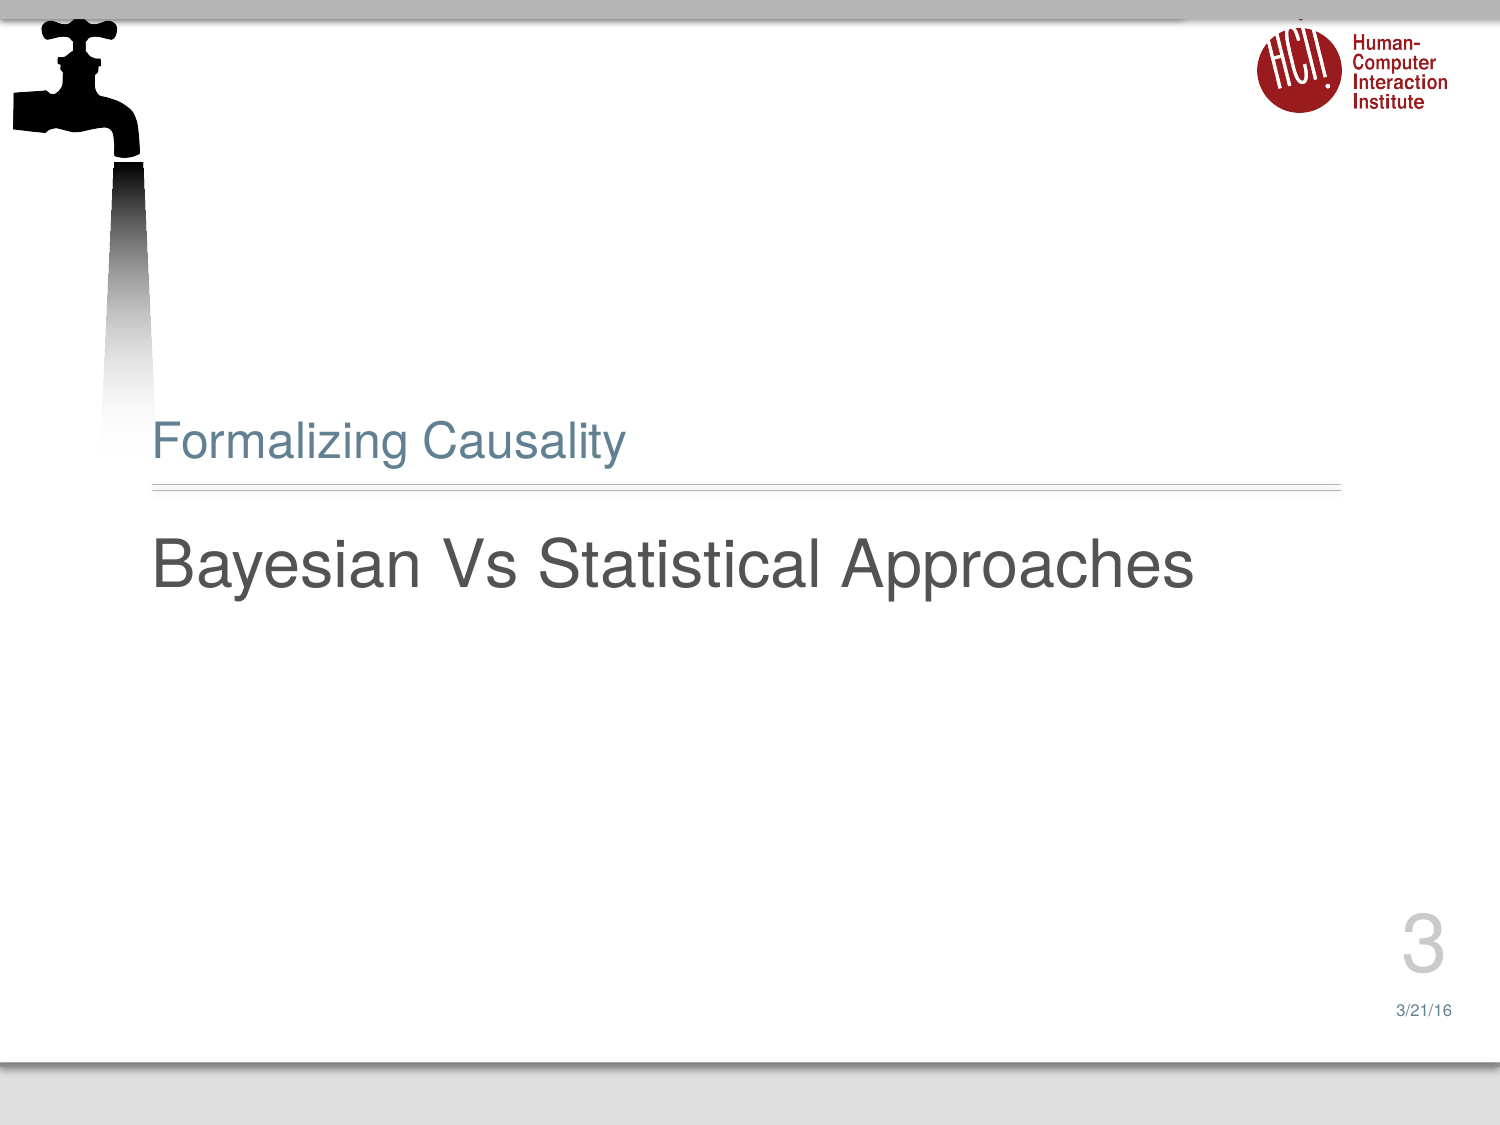

Formalizing Causality
# Bayesian Vs Statistical Approaches
3
3/21/16